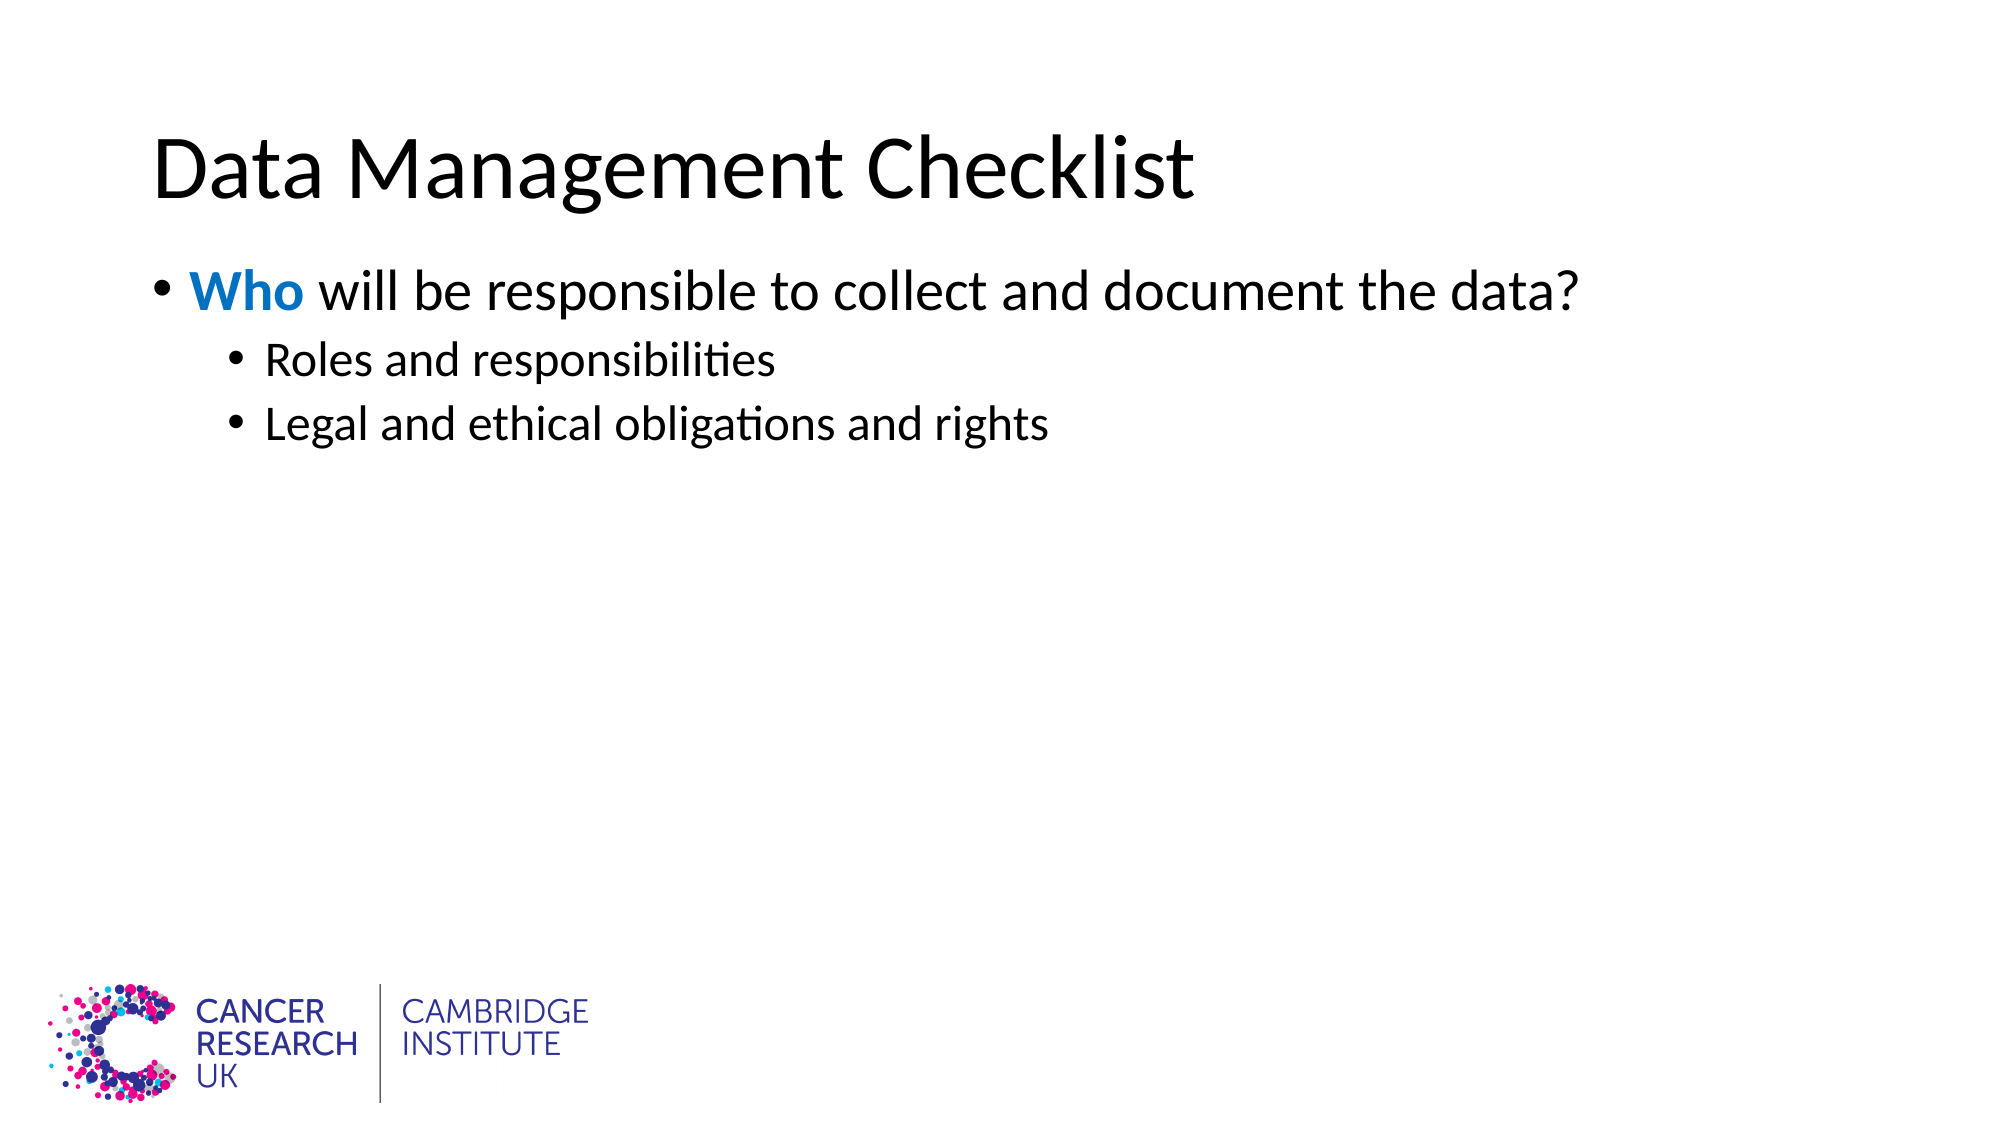

# Data Management Checklist
Who will be responsible to collect and document the data?
Roles and responsibilities
Legal and ethical obligations and rights